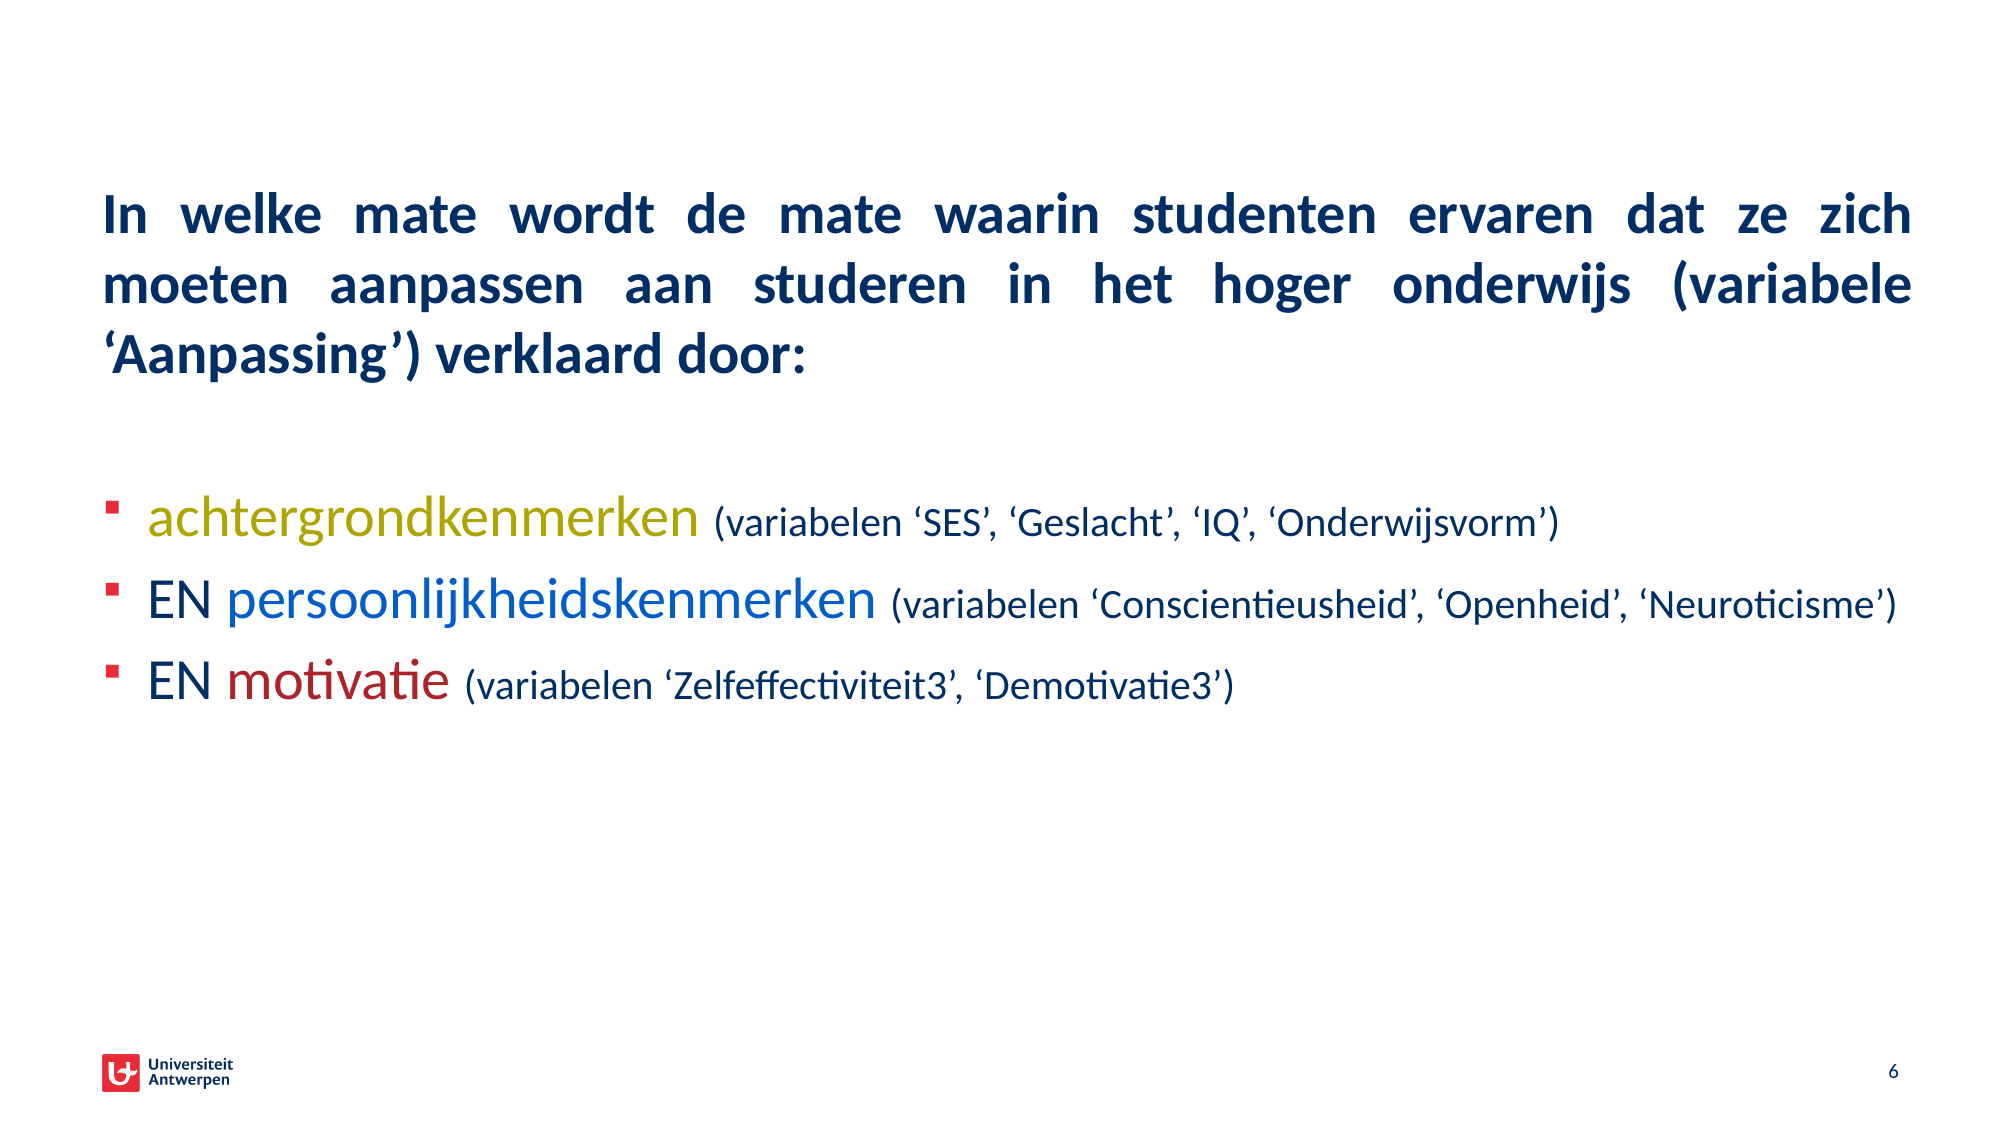

In welke mate wordt de mate waarin studenten ervaren dat ze zich moeten aanpassen aan studeren in het hoger onderwijs (variabele ‘Aanpassing’) verklaard door:

achtergrondkenmerken (variabelen ‘SES’, ‘Geslacht’, ‘IQ’, ‘Onderwijsvorm’)
EN persoonlijkheidskenmerken (variabelen ‘Conscientieusheid’, ‘Openheid’, ‘Neuroticisme’)
EN motivatie (variabelen ‘Zelfeffectiviteit3’, ‘Demotivatie3’)
6